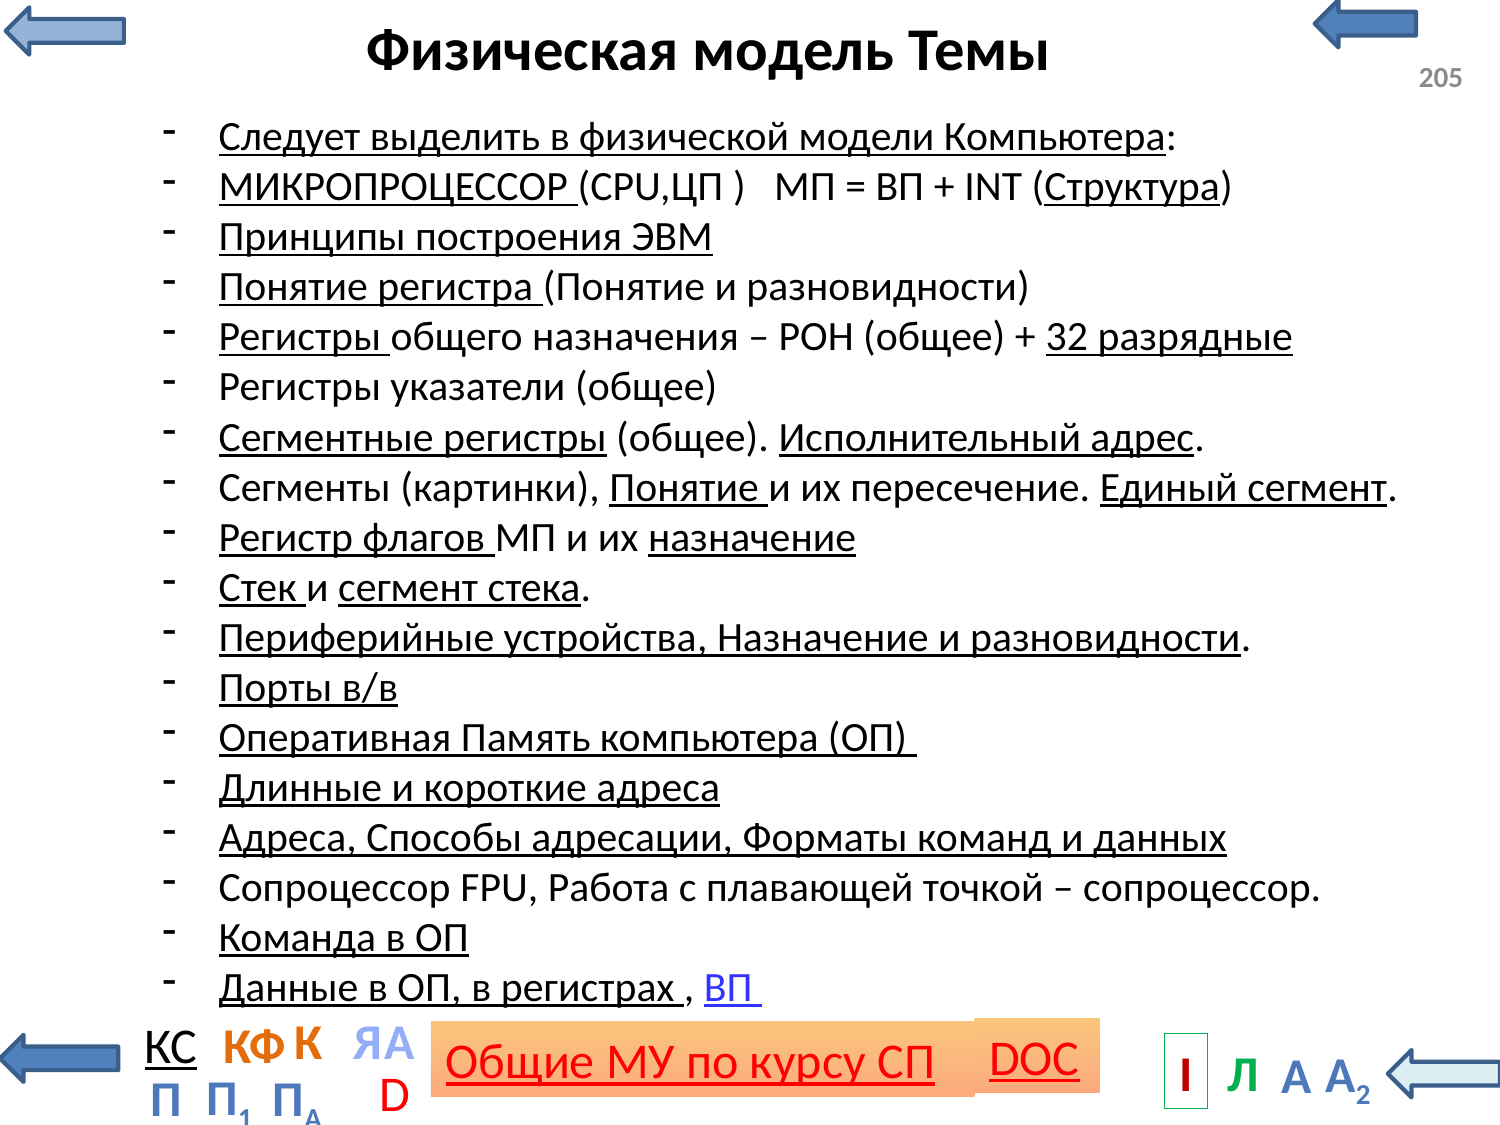

# Физическая модель Темы
205
Следует выделить в физической модели Компьютера:
МИКРОПРОЦЕССОР (CPU,ЦП )   МП = ВП + INT (Структура)
Принципы построения ЭВМ
Понятие регистра (Понятие и разновидности)
Регистры общего назначения – РОН (общее) + 32 разрядные
Регистры указатели (общее)
Сегментные регистры (общее). Исполнительный адрес.
Сегменты (картинки), Понятие и их пересечение. Единый сегмент.
Регистр флагов МП и их назначение
Стек и сегмент стека.
Периферийные устройства, Назначение и разновидности.
Порты в/в
Оперативная Память компьютера (ОП)
Длинные и короткие адреса
Адреса, Способы адресации, Форматы команд и данных
Сопроцессор FPU, Работа с плавающей точкой – сопроцессор.
Команда в ОП
Данные в ОП, в регистрах , ВП